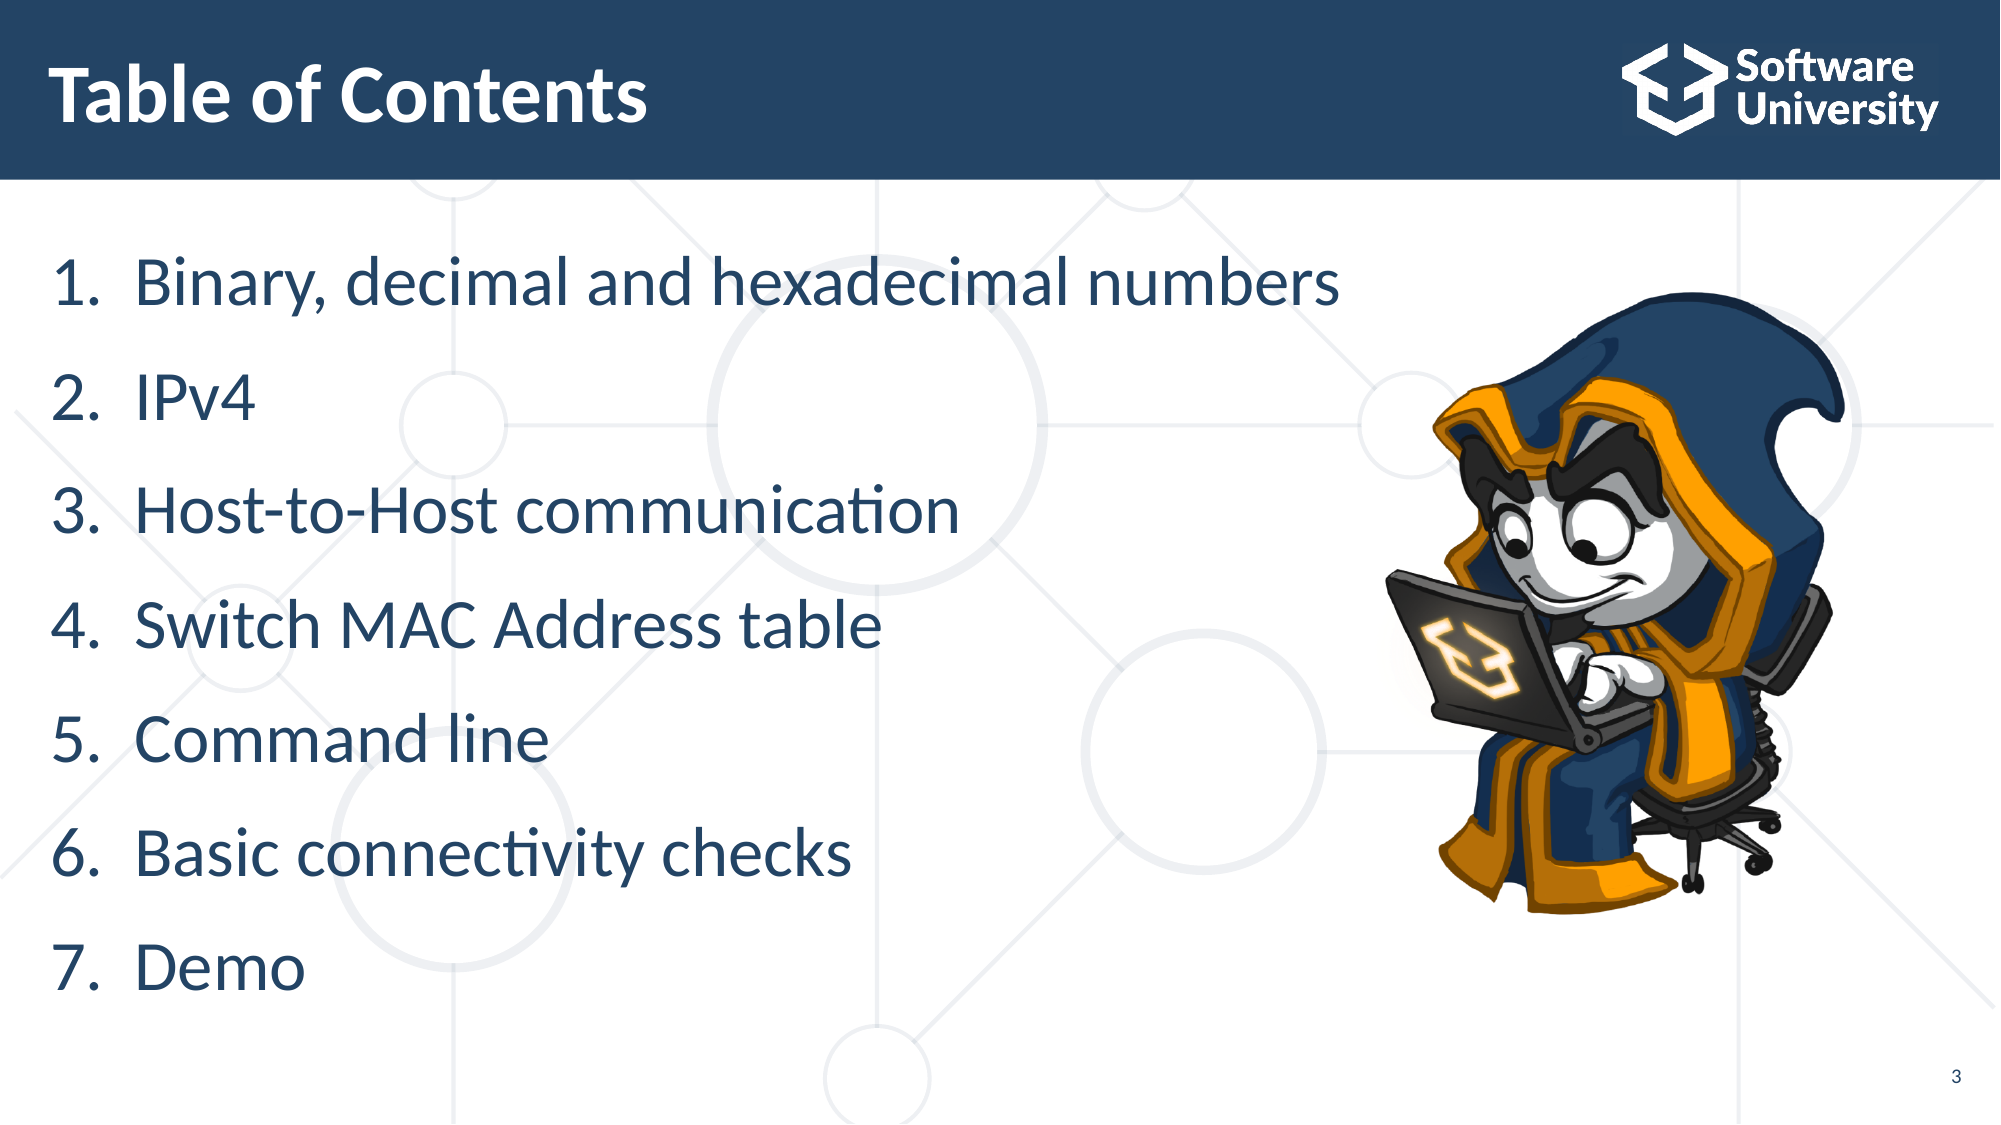

# Table of Contents
Binary, decimal and hexadecimal numbers
IPv4
Host-to-Host communication
Switch MAC Address table
Command line
Basic connectivity checks
Demo

3